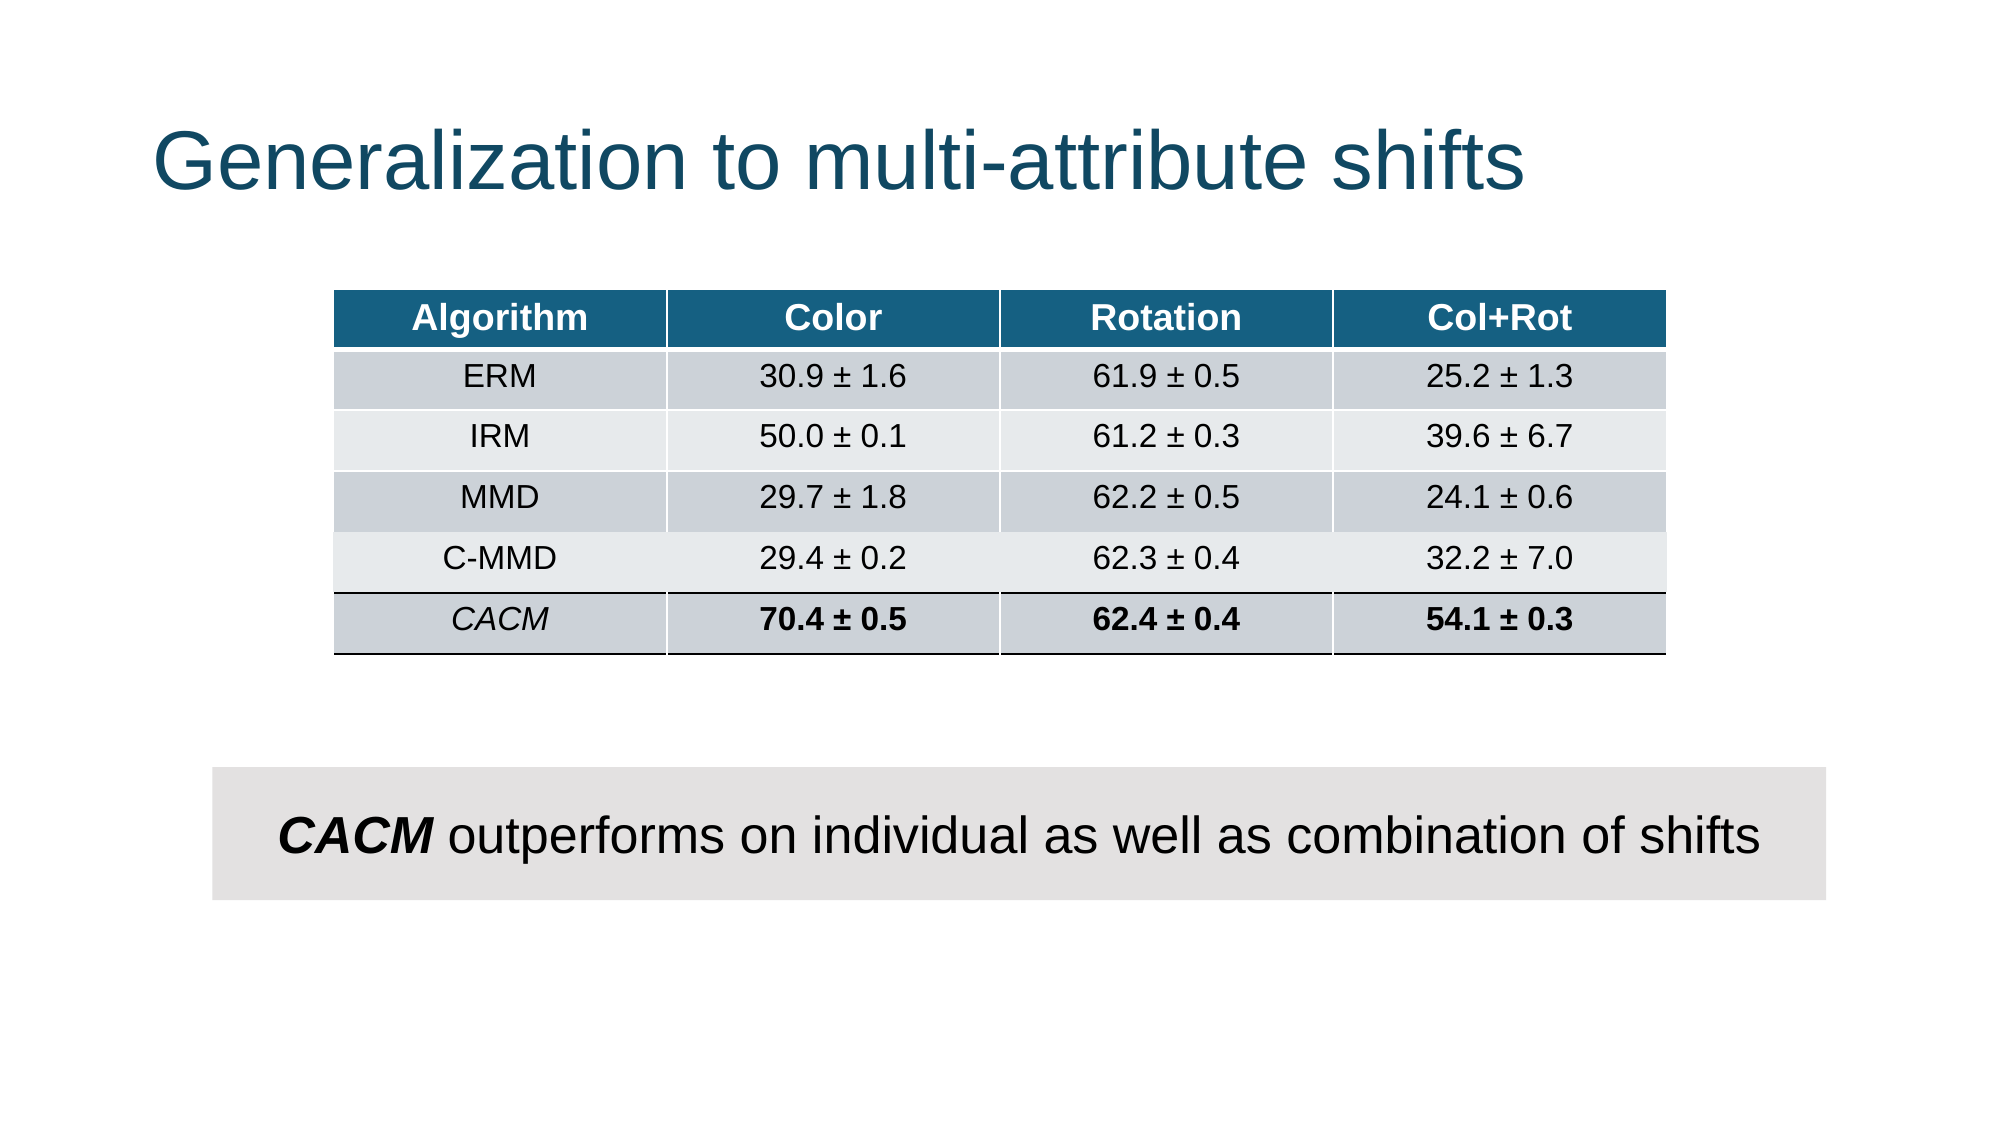

Generalization to multi-attribute shifts
| Algorithm | Color | Rotation | Col+Rot |
| --- | --- | --- | --- |
| ERM | 30.9 ± 1.6 | 61.9 ± 0.5 | 25.2 ± 1.3 |
| IRM | 50.0 ± 0.1 | 61.2 ± 0.3 | 39.6 ± 6.7 |
| MMD | 29.7 ± 1.8 | 62.2 ± 0.5 | 24.1 ± 0.6 |
| C-MMD | 29.4 ± 0.2 | 62.3 ± 0.4 | 32.2 ± 7.0 |
| CACM | 70.4 ± 0.5 | 62.4 ± 0.4 | 54.1 ± 0.3 |

CACM outperforms on individual as well as combination of shifts